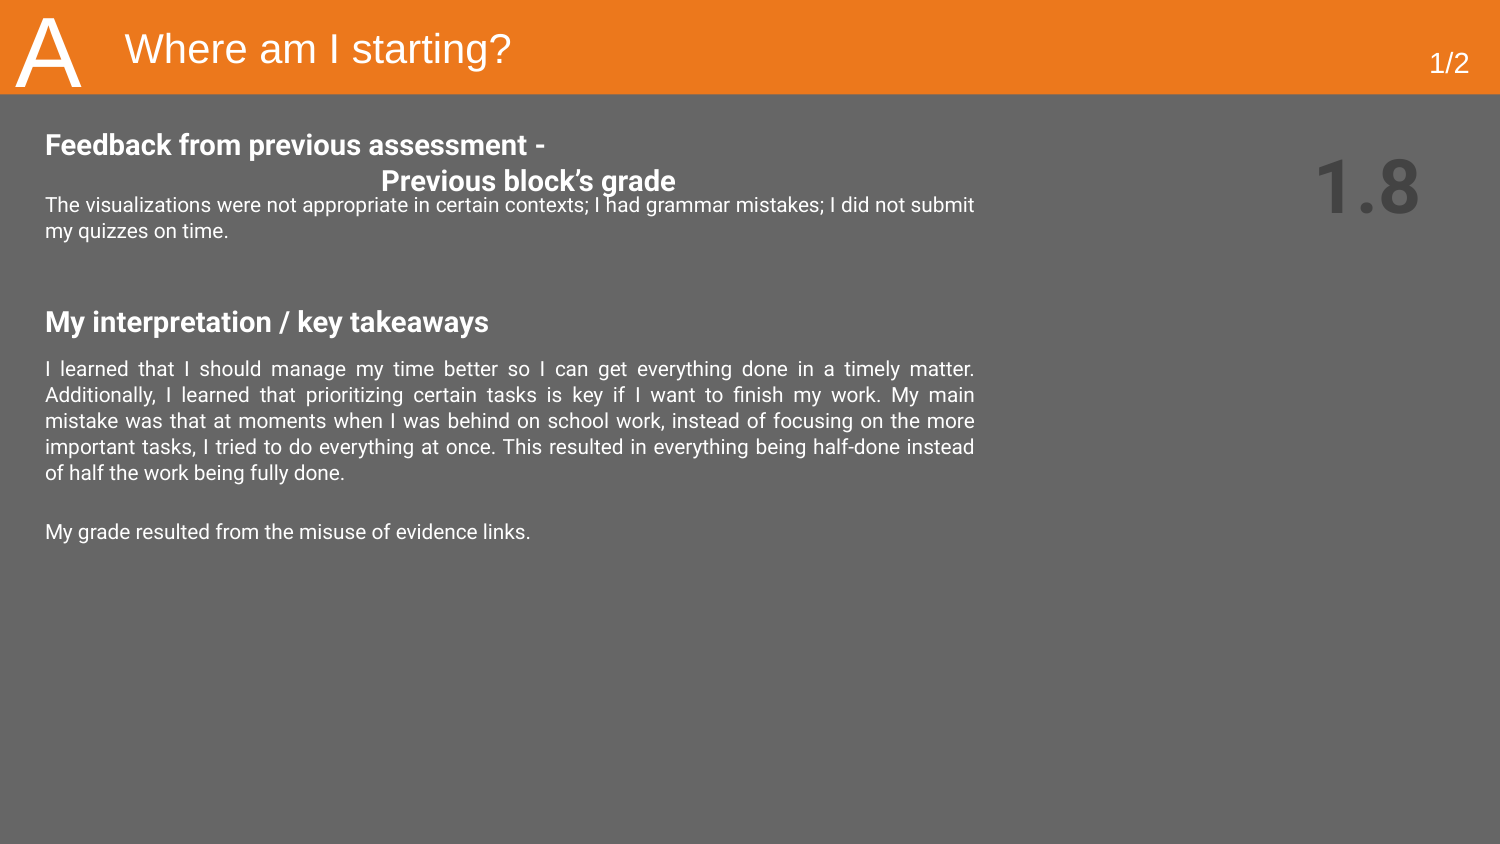

A
# Where am I starting?
1/2
Feedback from previous assessment -								     Previous block’s grade
1.8
The visualizations were not appropriate in certain contexts; I had grammar mistakes; I did not submit my quizzes on time.

My interpretation / key takeaways
I learned that I should manage my time better so I can get everything done in a timely matter. Additionally, I learned that prioritizing certain tasks is key if I want to finish my work. My main mistake was that at moments when I was behind on school work, instead of focusing on the more important tasks, I tried to do everything at once. This resulted in everything being half-done instead of half the work being fully done.
My grade resulted from the misuse of evidence links.